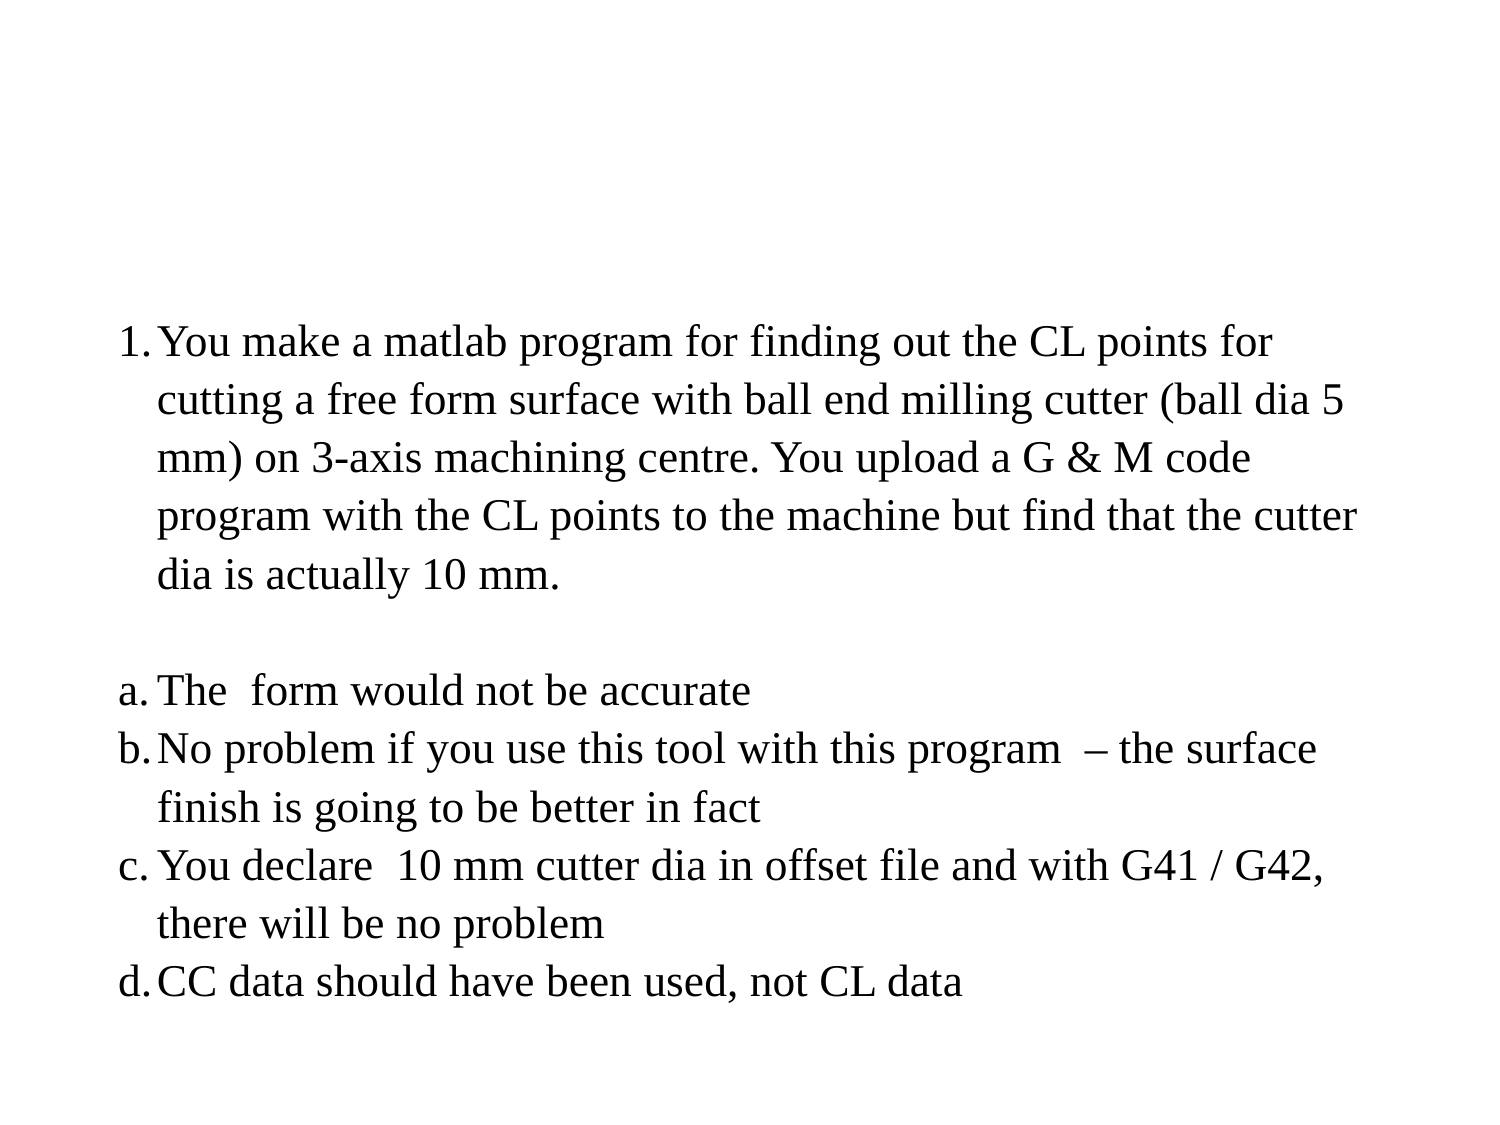

#
You make a matlab program for finding out the CL points for cutting a free form surface with ball end milling cutter (ball dia 5 mm) on 3-axis machining centre. You upload a G & M code program with the CL points to the machine but find that the cutter dia is actually 10 mm.

The  form would not be accurate
No problem if you use this tool with this program  – the surface finish is going to be better in fact
You declare  10 mm cutter dia in offset file and with G41 / G42, there will be no problem
CC data should have been used, not CL data